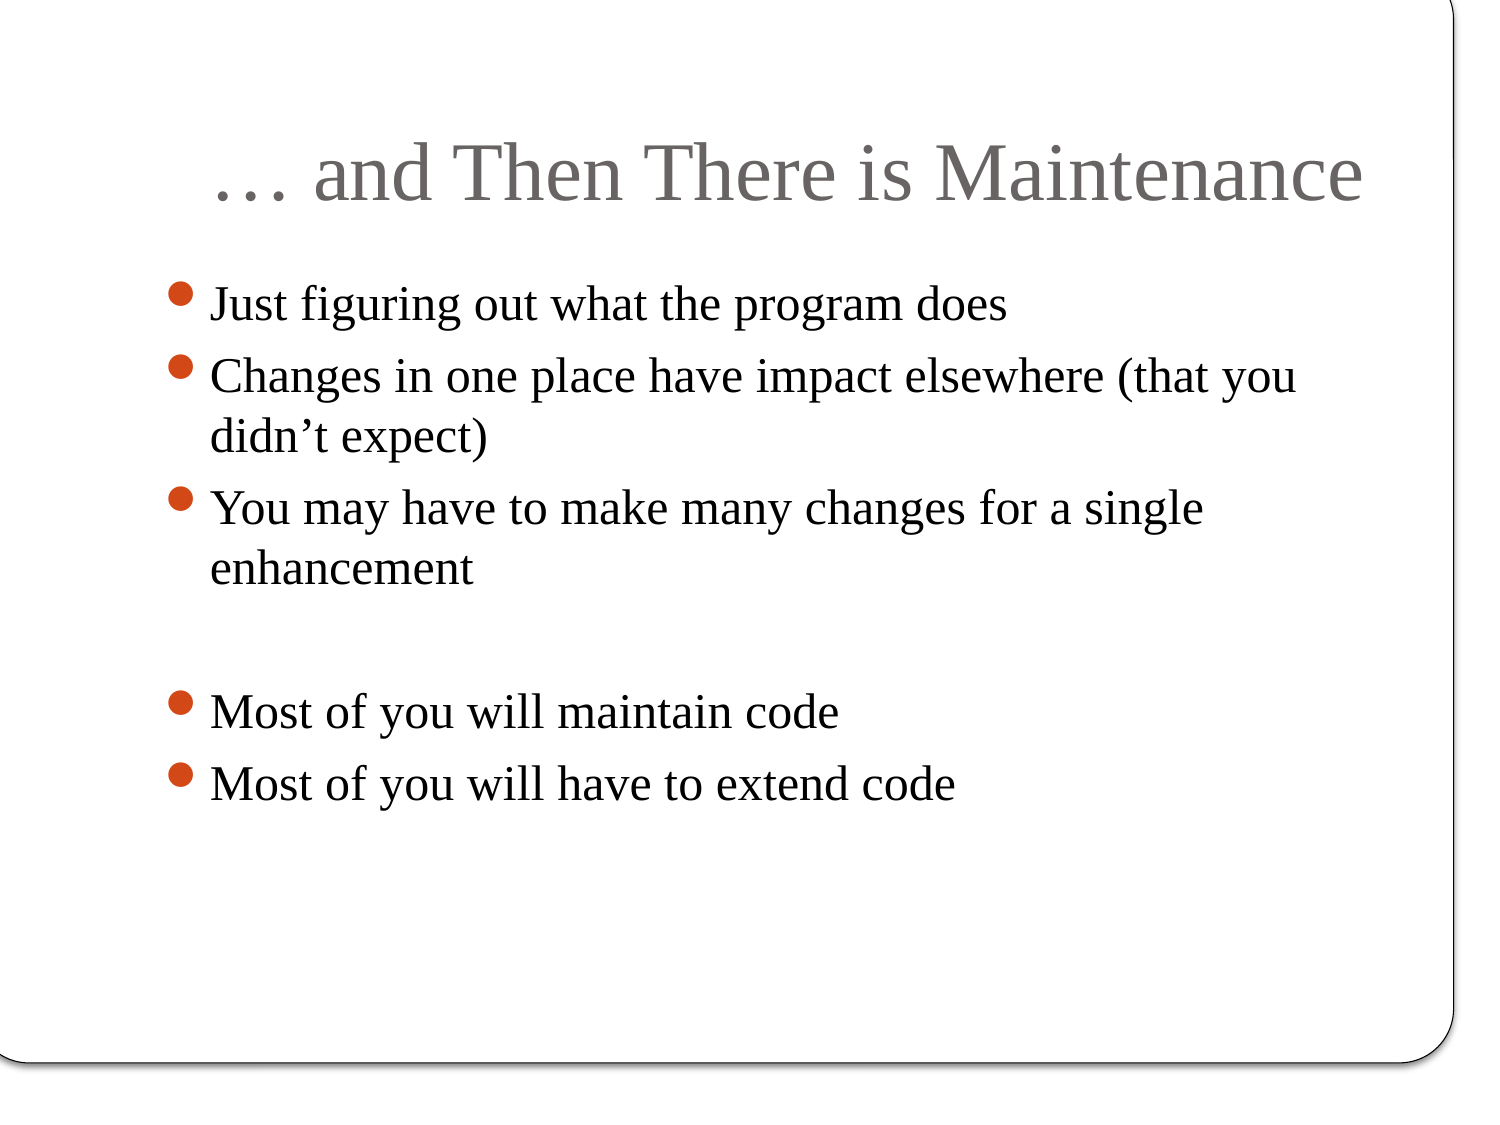

# … and Then There is Maintenance
Just figuring out what the program does
Changes in one place have impact elsewhere (that you didn’t expect)
You may have to make many changes for a single enhancement

Most of you will maintain code
Most of you will have to extend code